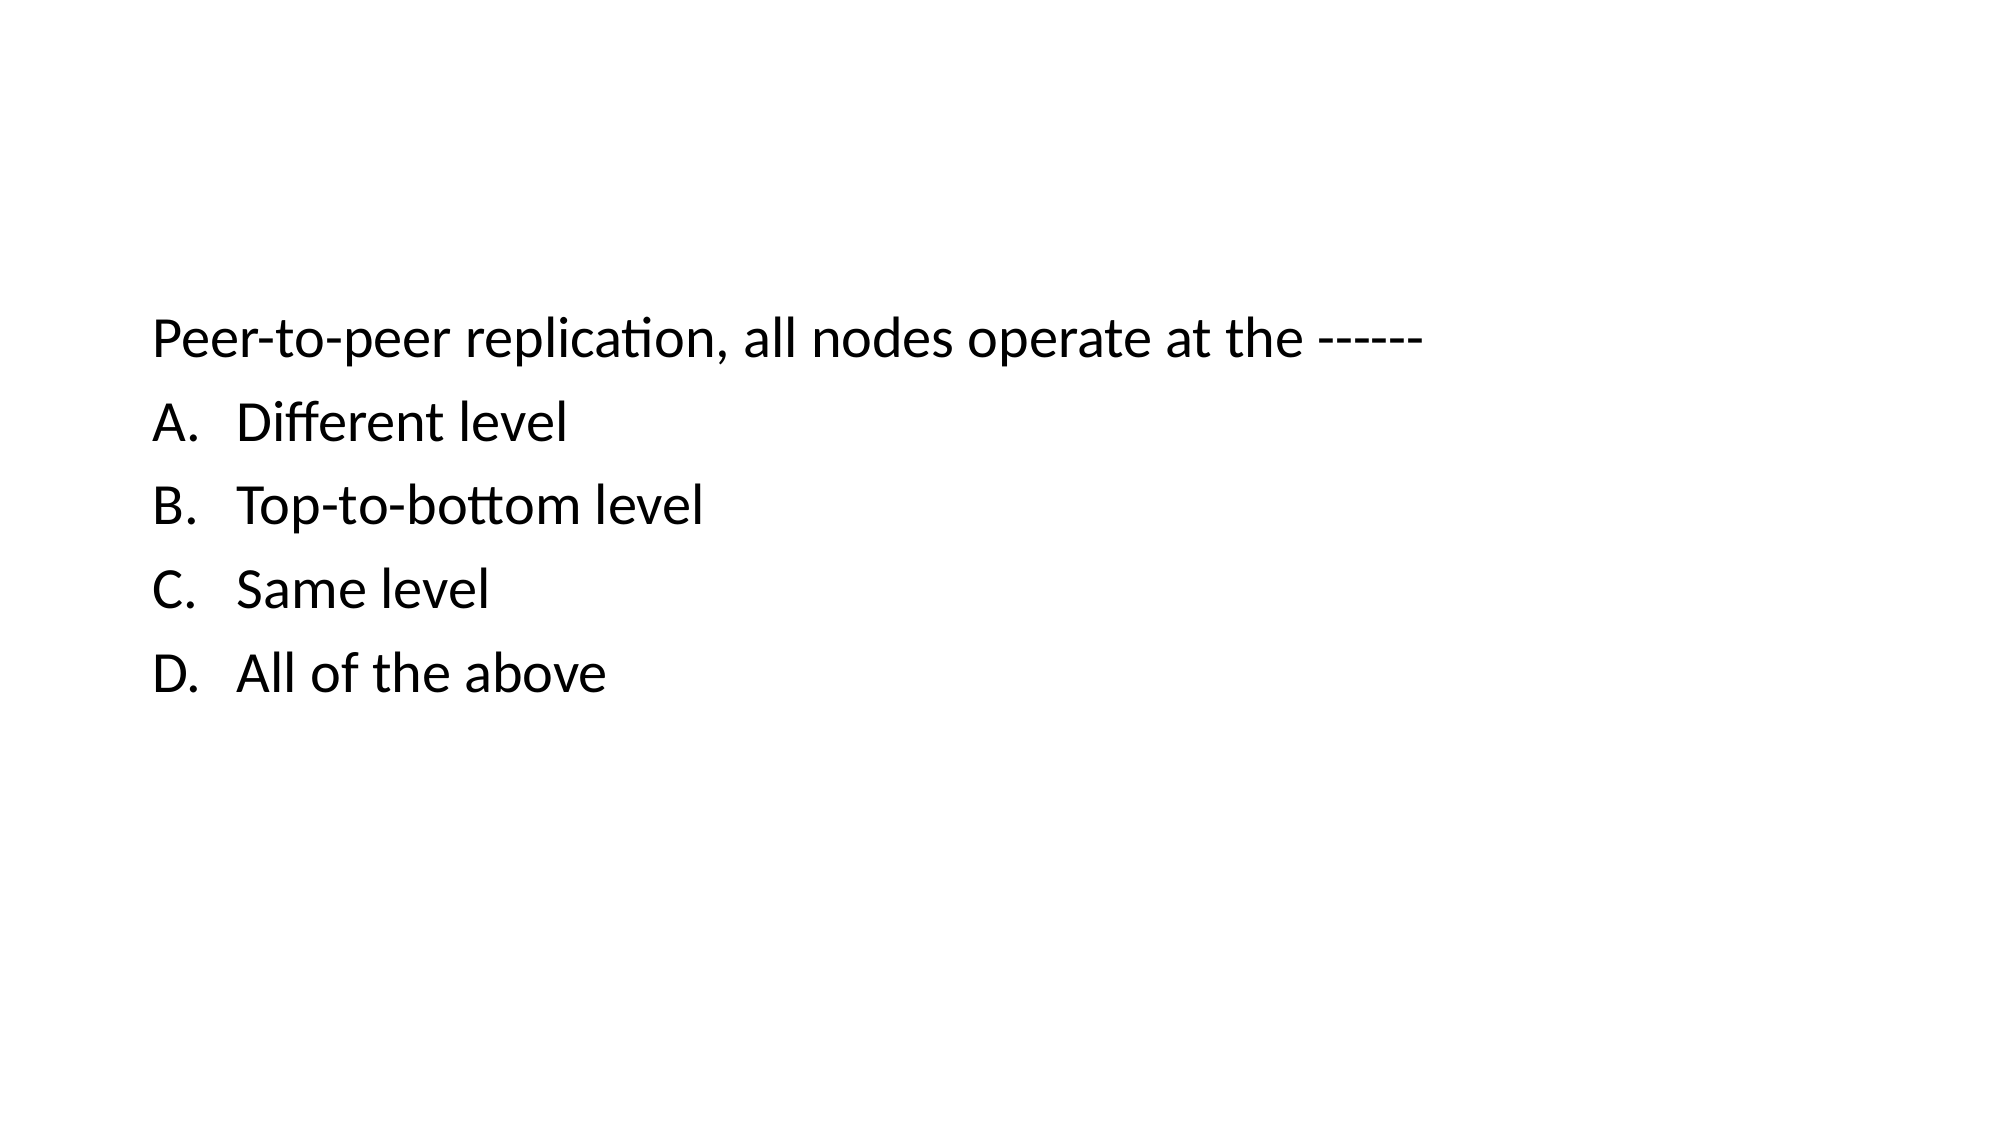

#
Peer-to-peer replication, all nodes operate at the ------
Different level
Top-to-bottom level
Same level
All of the above